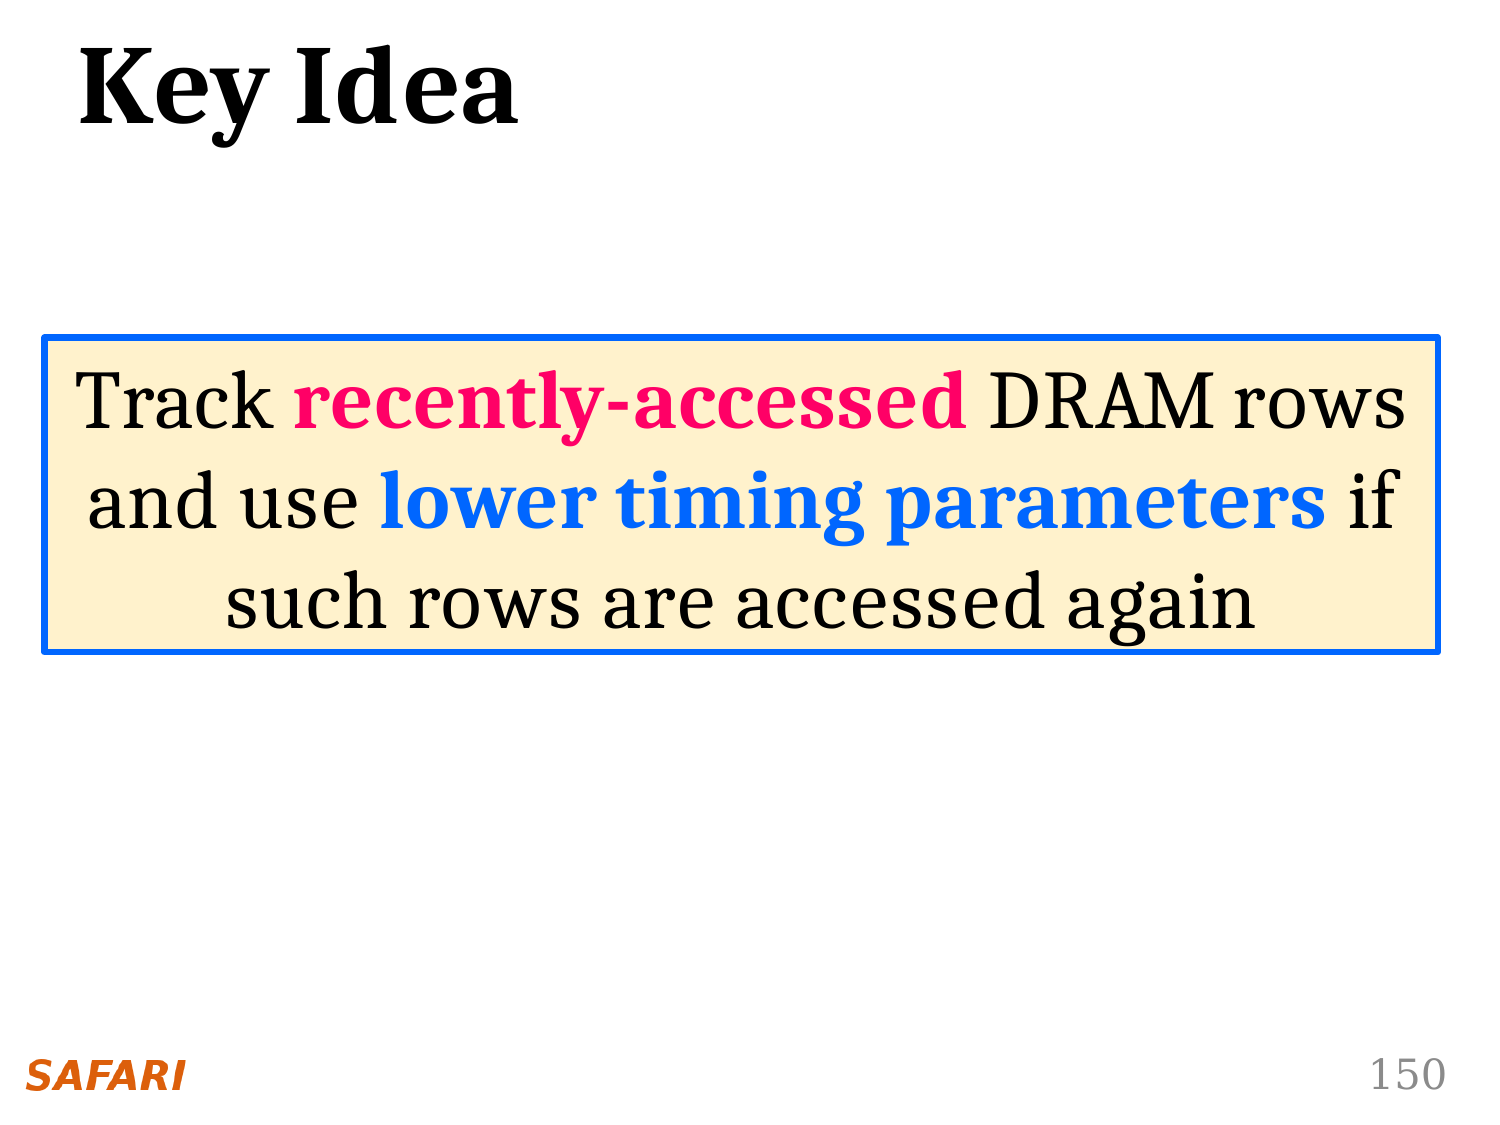

# Key Idea
Track recently-accessed DRAM rows and use lower timing parameters if such rows are accessed again